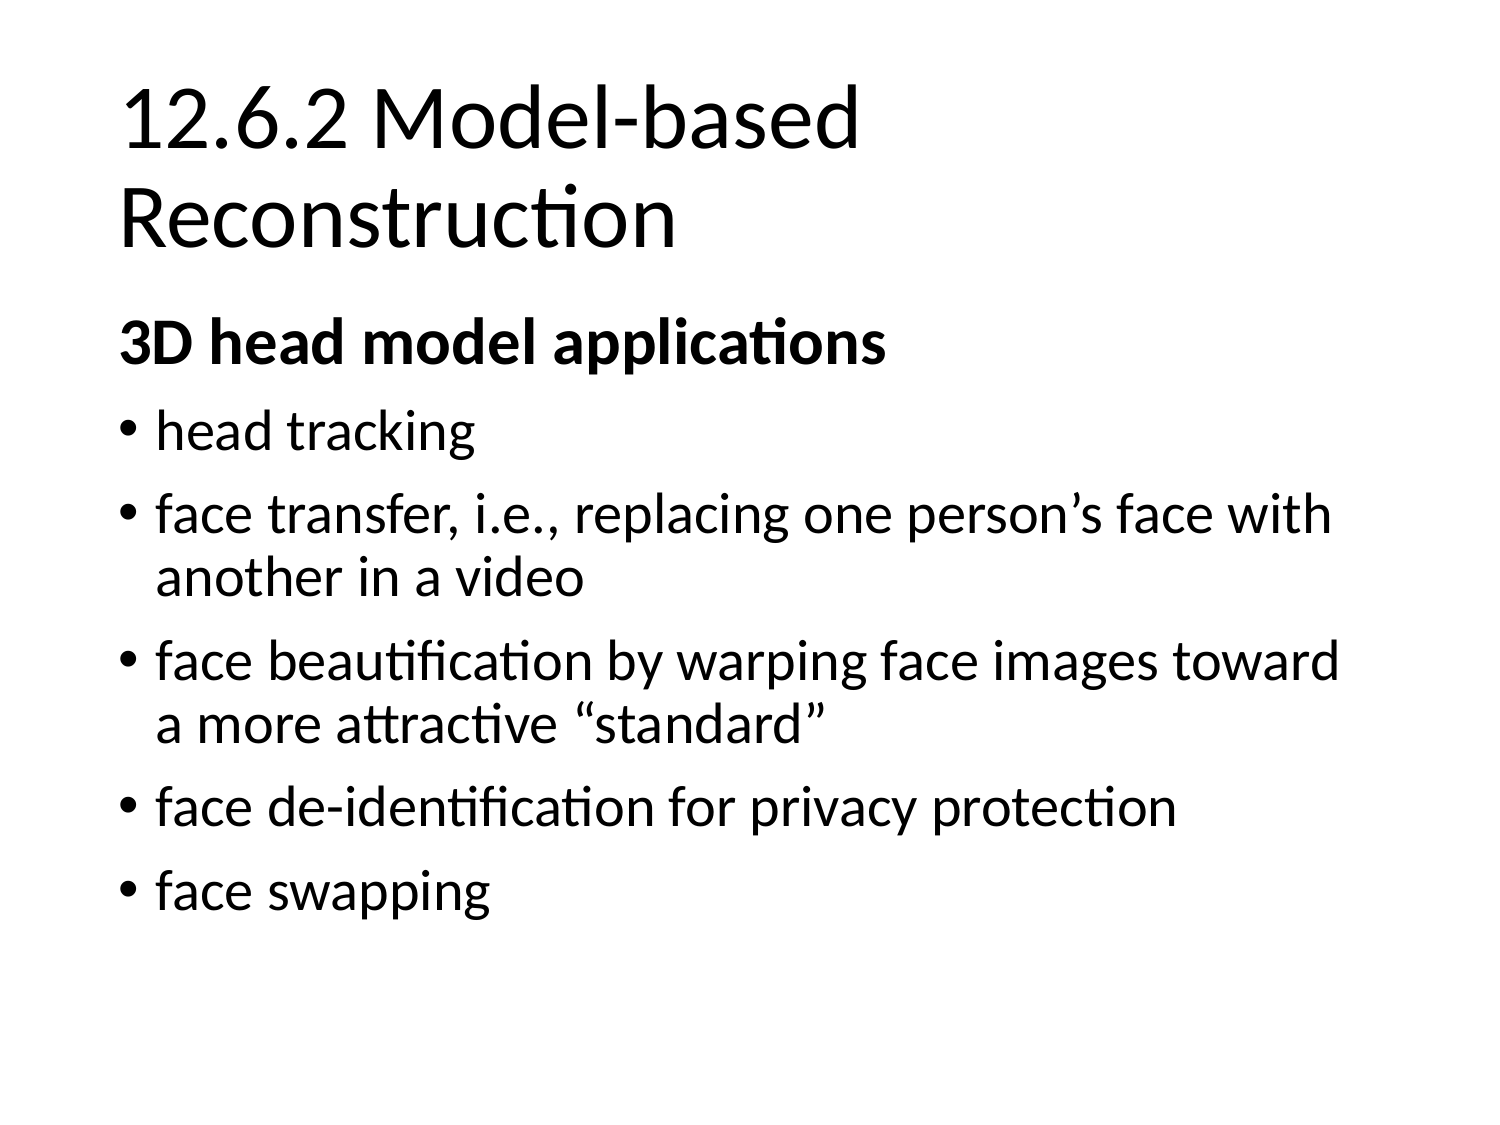

# 12.6.2 Model-based Reconstruction
3D head model applications
head tracking
face transfer, i.e., replacing one person’s face with another in a video
face beautification by warping face images toward a more attractive “standard”
face de-identification for privacy protection
face swapping